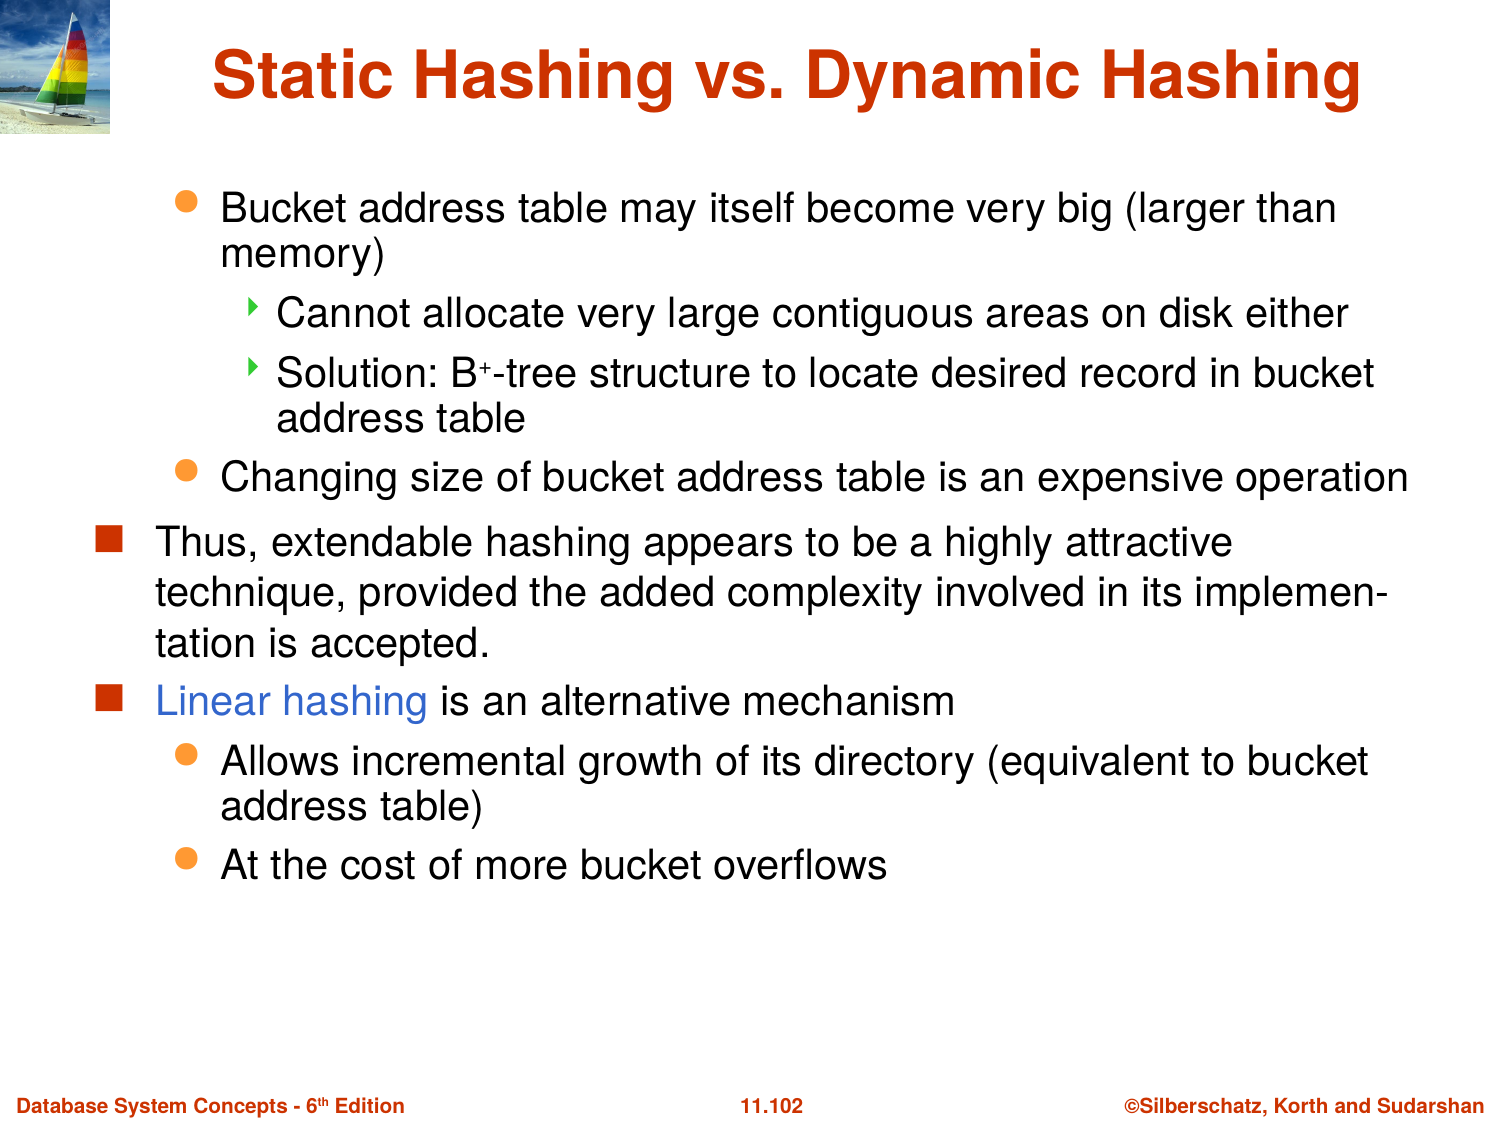

# Static Hashing vs. Dynamic Hashing
Bucket address table may itself become very big (larger than memory)
Cannot allocate very large contiguous areas on disk either
Solution: B+-tree structure to locate desired record in bucket address table
Changing size of bucket address table is an expensive operation
Thus, extendable hashing appears to be a highly attractive technique, provided the added complexity involved in its implemen-tation is accepted.
Linear hashing is an alternative mechanism
Allows incremental growth of its directory (equivalent to bucket address table)
At the cost of more bucket overflows